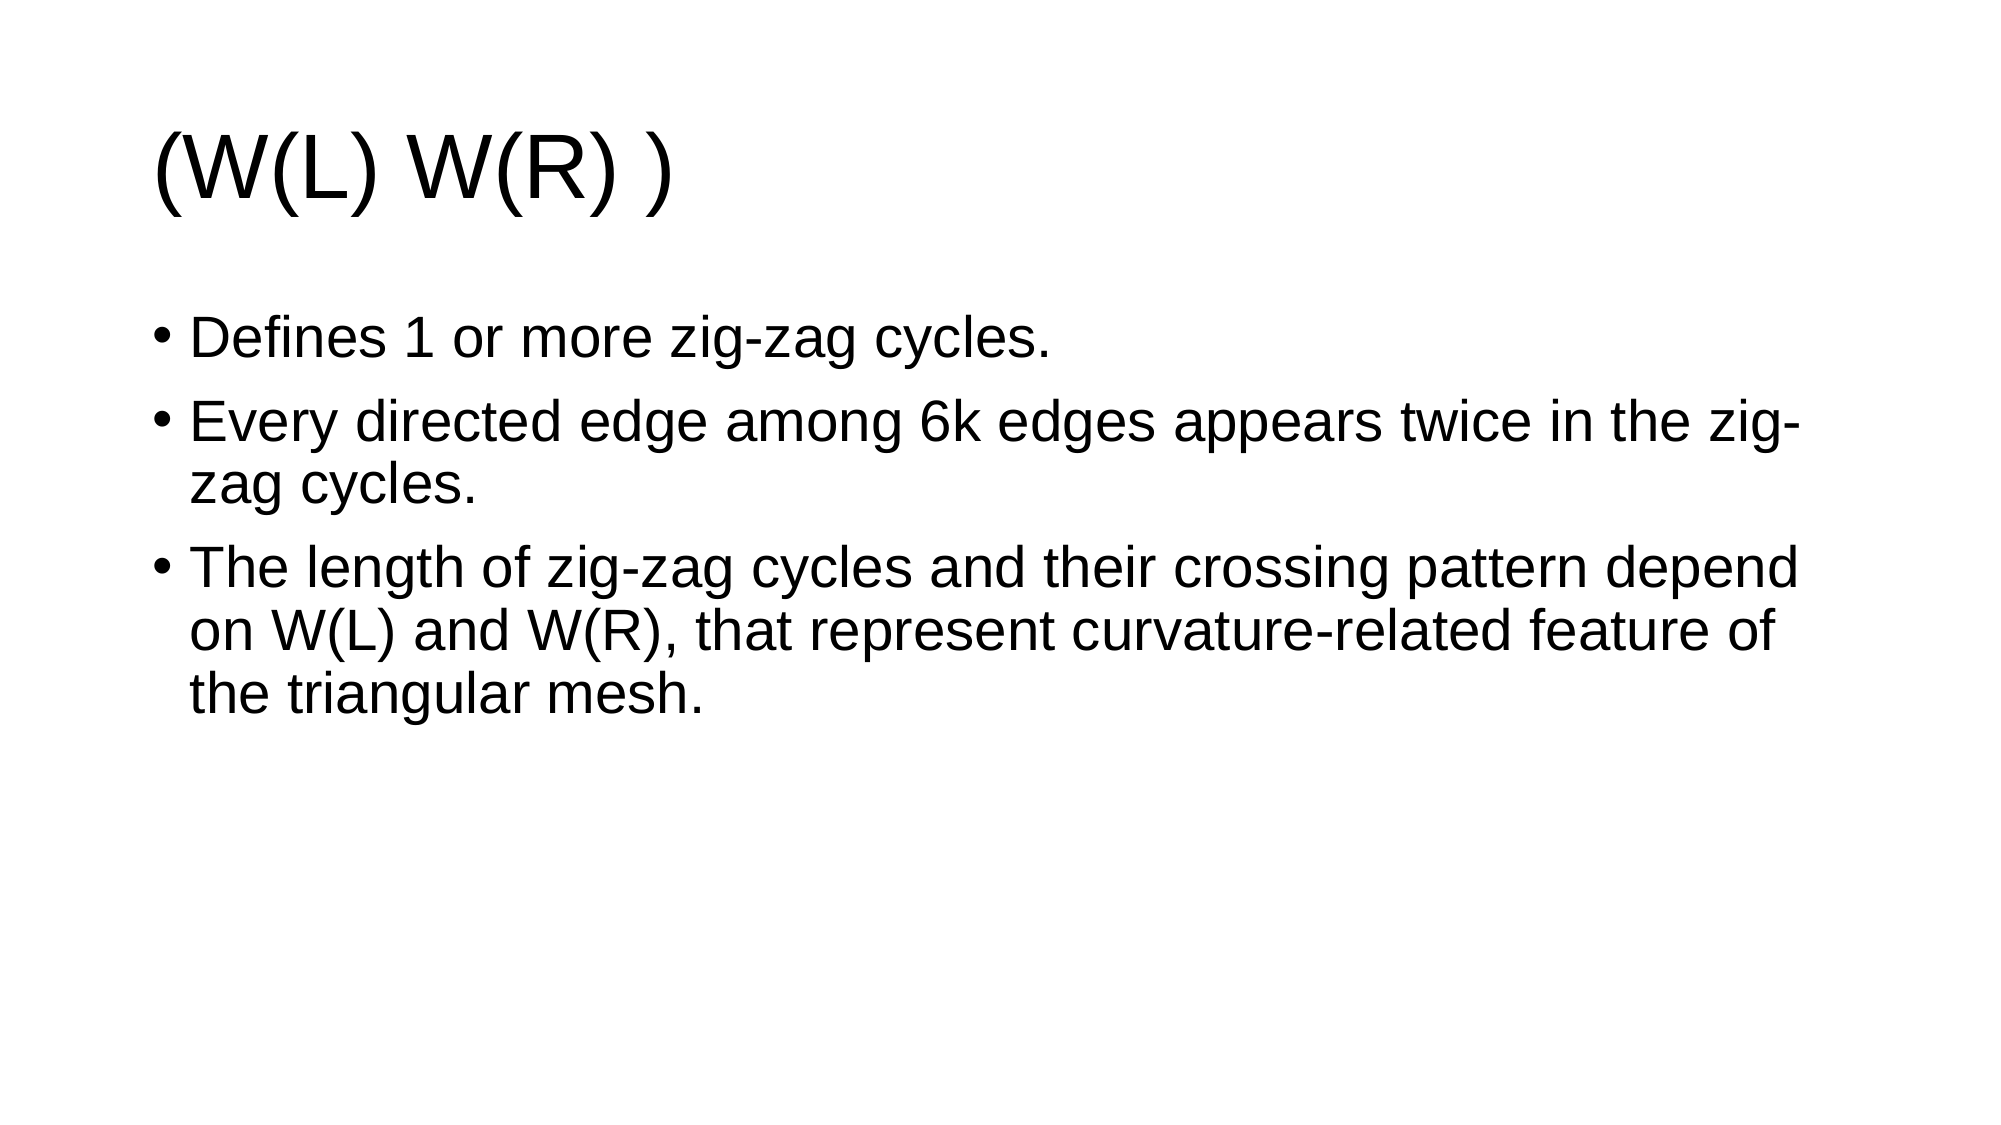

# (W(L) W(R) )
Defines 1 or more zig-zag cycles.
Every directed edge among 6k edges appears twice in the zig-zag cycles.
The length of zig-zag cycles and their crossing pattern depend on W(L) and W(R), that represent curvature-related feature of the triangular mesh.